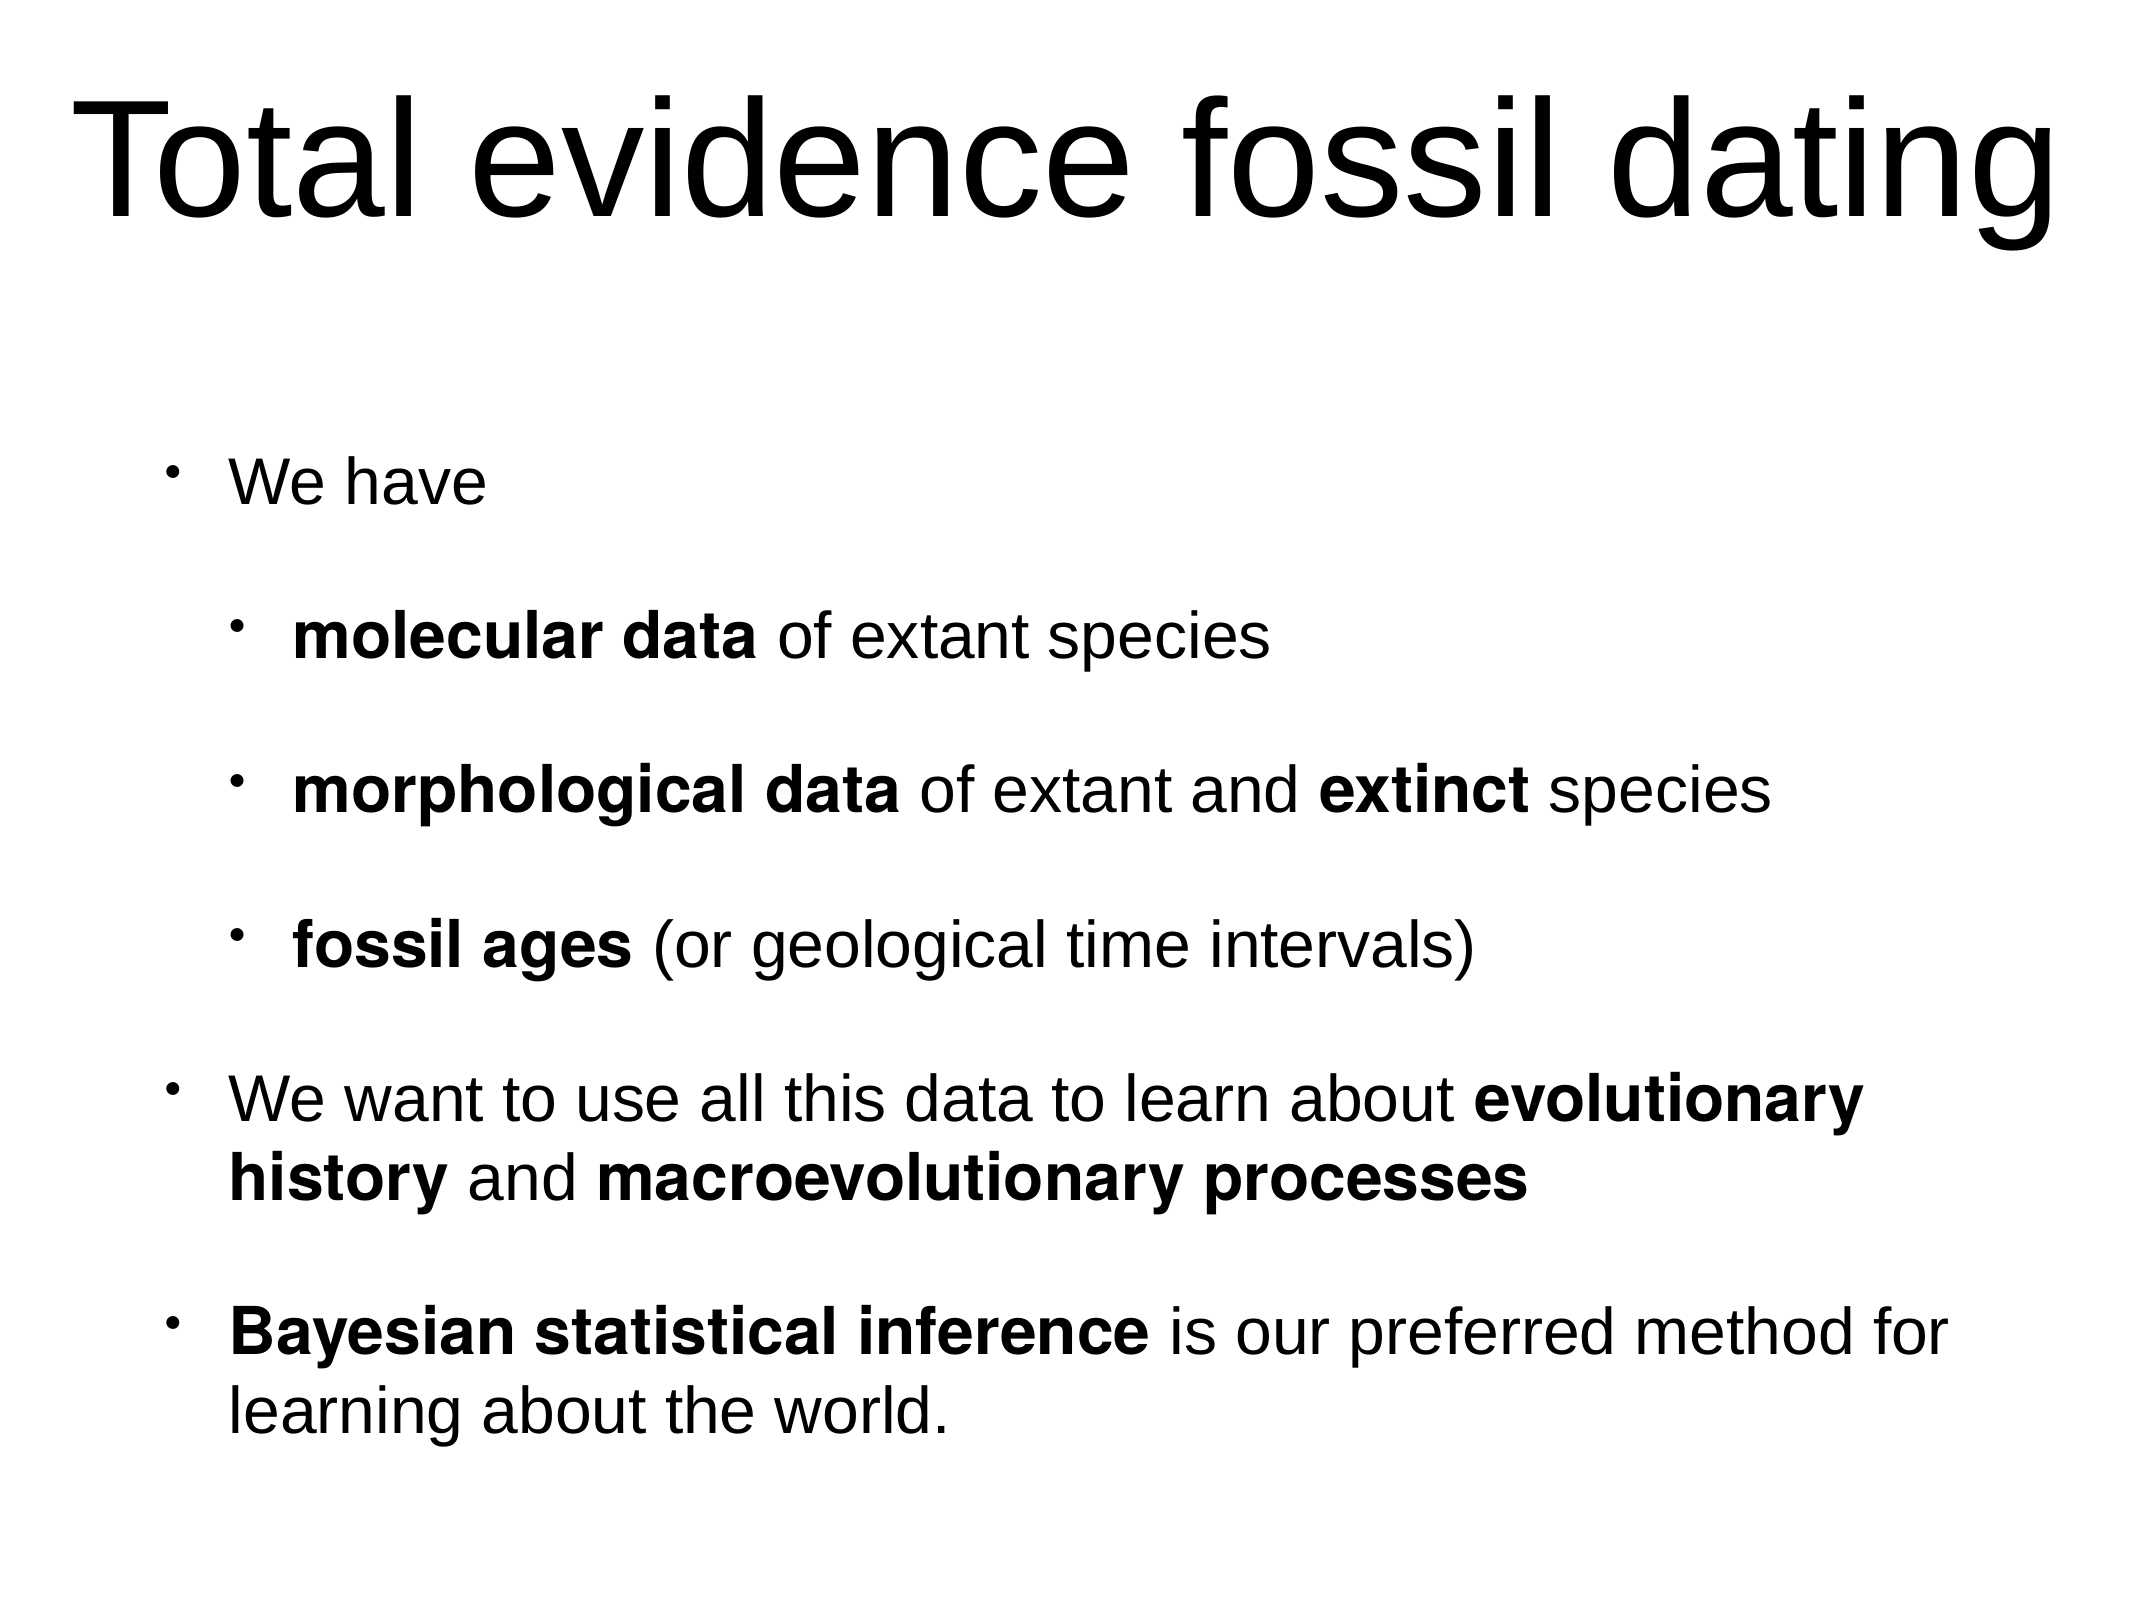

# Total evidence fossil dating
We have
molecular data of extant species
morphological data of extant and extinct species
fossil ages (or geological time intervals)
We want to use all this data to learn about evolutionary history and macroevolutionary processes
Bayesian statistical inference is our preferred method for learning about the world.
26